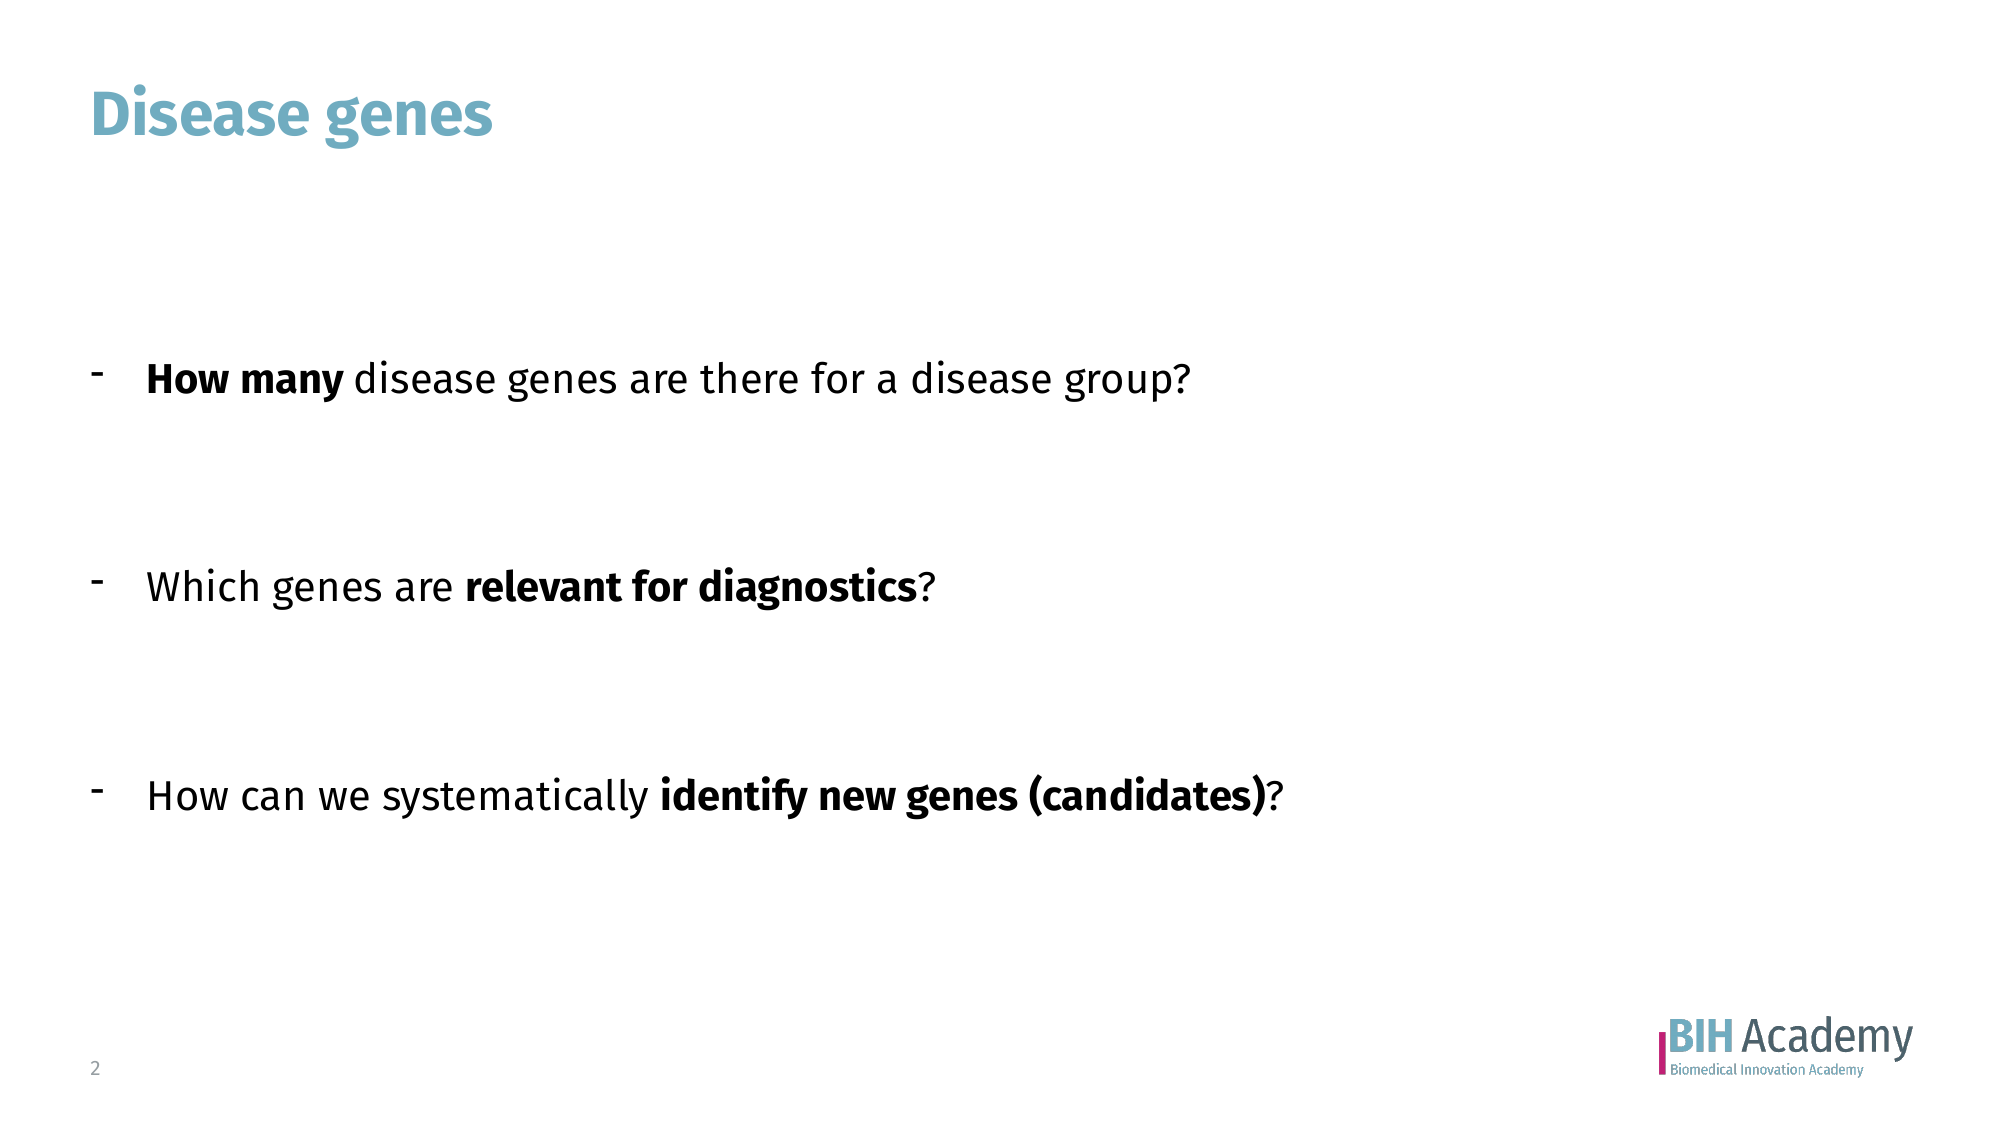

# Disease genes

How many disease genes are there for a disease group?

Which genes are relevant for diagnostics?

How can we systematically identify new genes (candidates)?
2